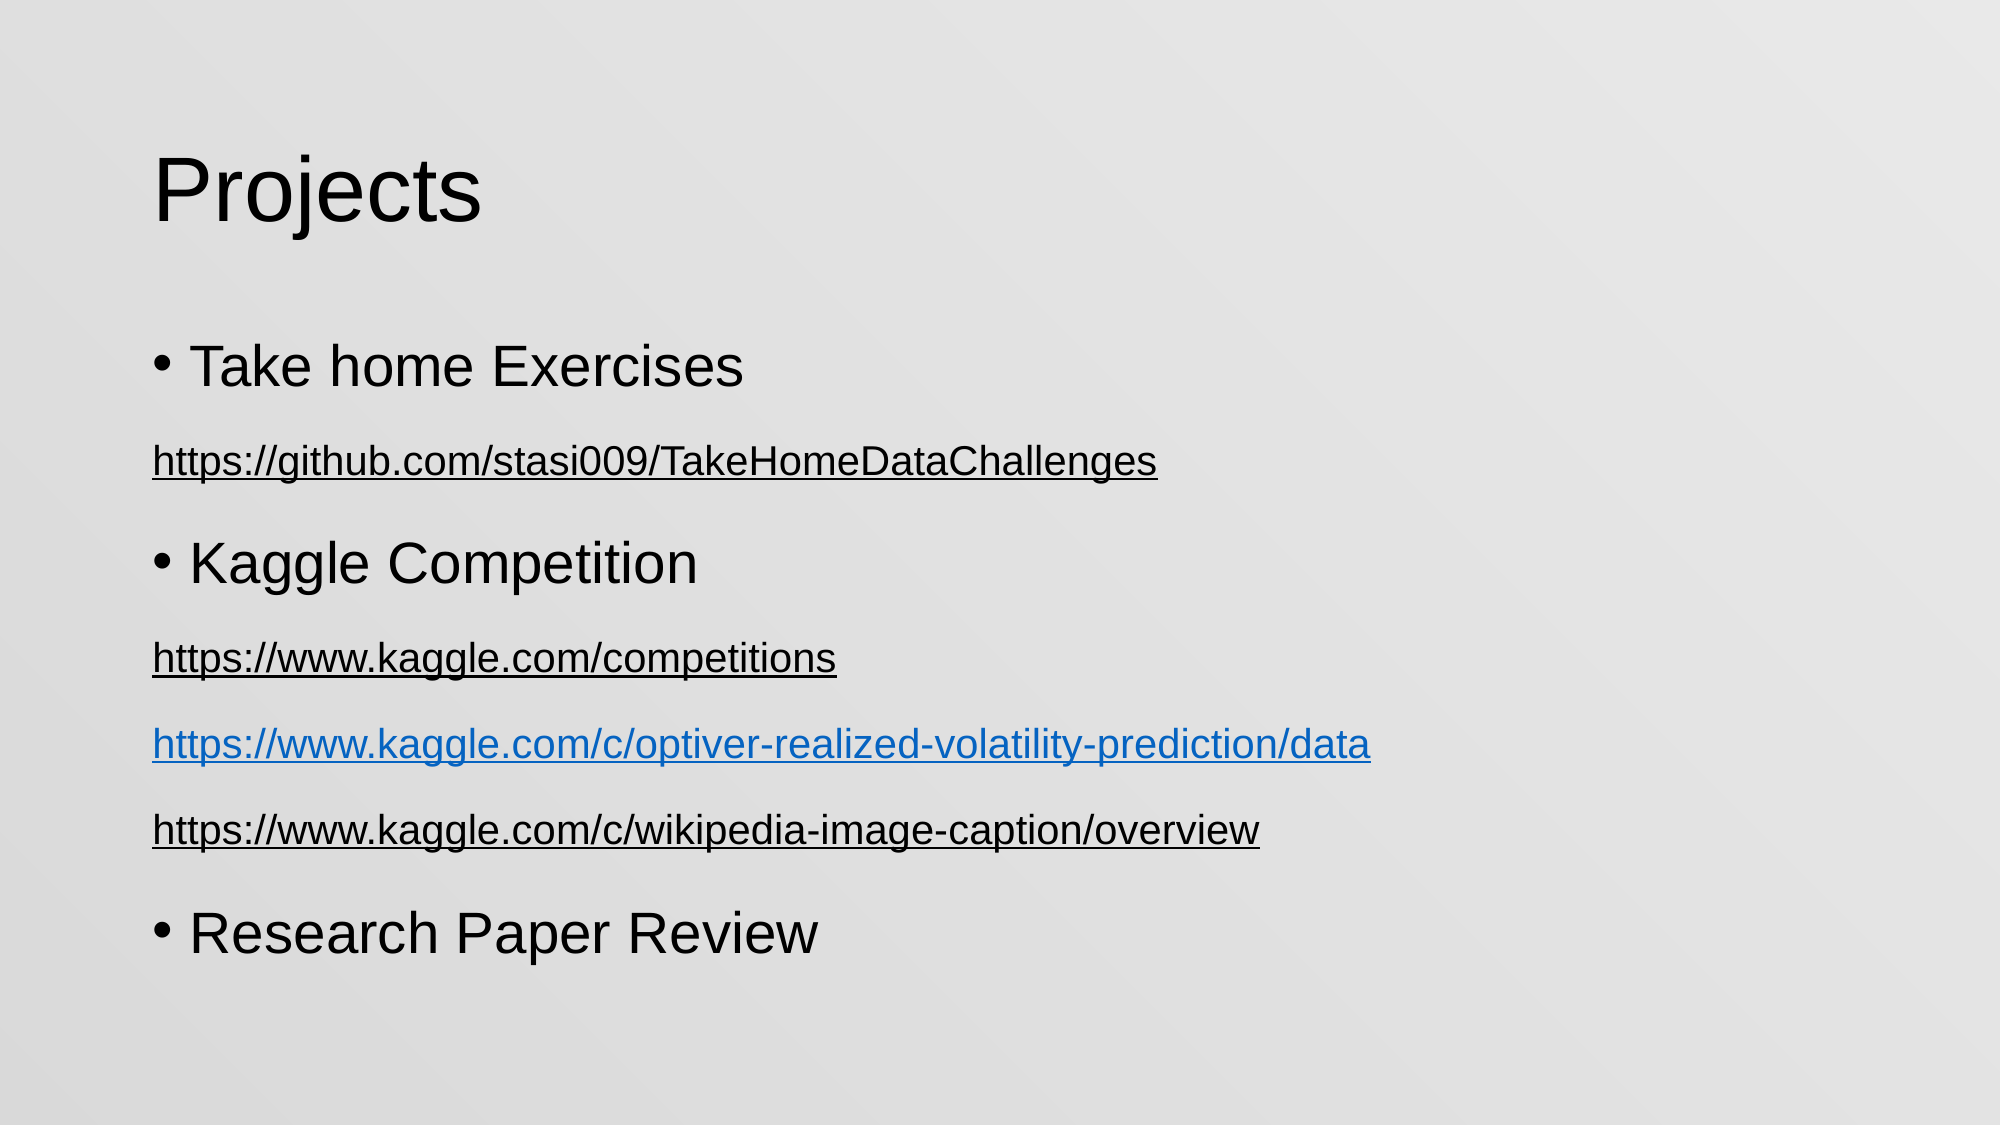

# Projects
Take home Exercises
https://github.com/stasi009/TakeHomeDataChallenges
Kaggle Competition
https://www.kaggle.com/competitions
https://www.kaggle.com/c/optiver-realized-volatility-prediction/data
https://www.kaggle.com/c/wikipedia-image-caption/overview
Research Paper Review